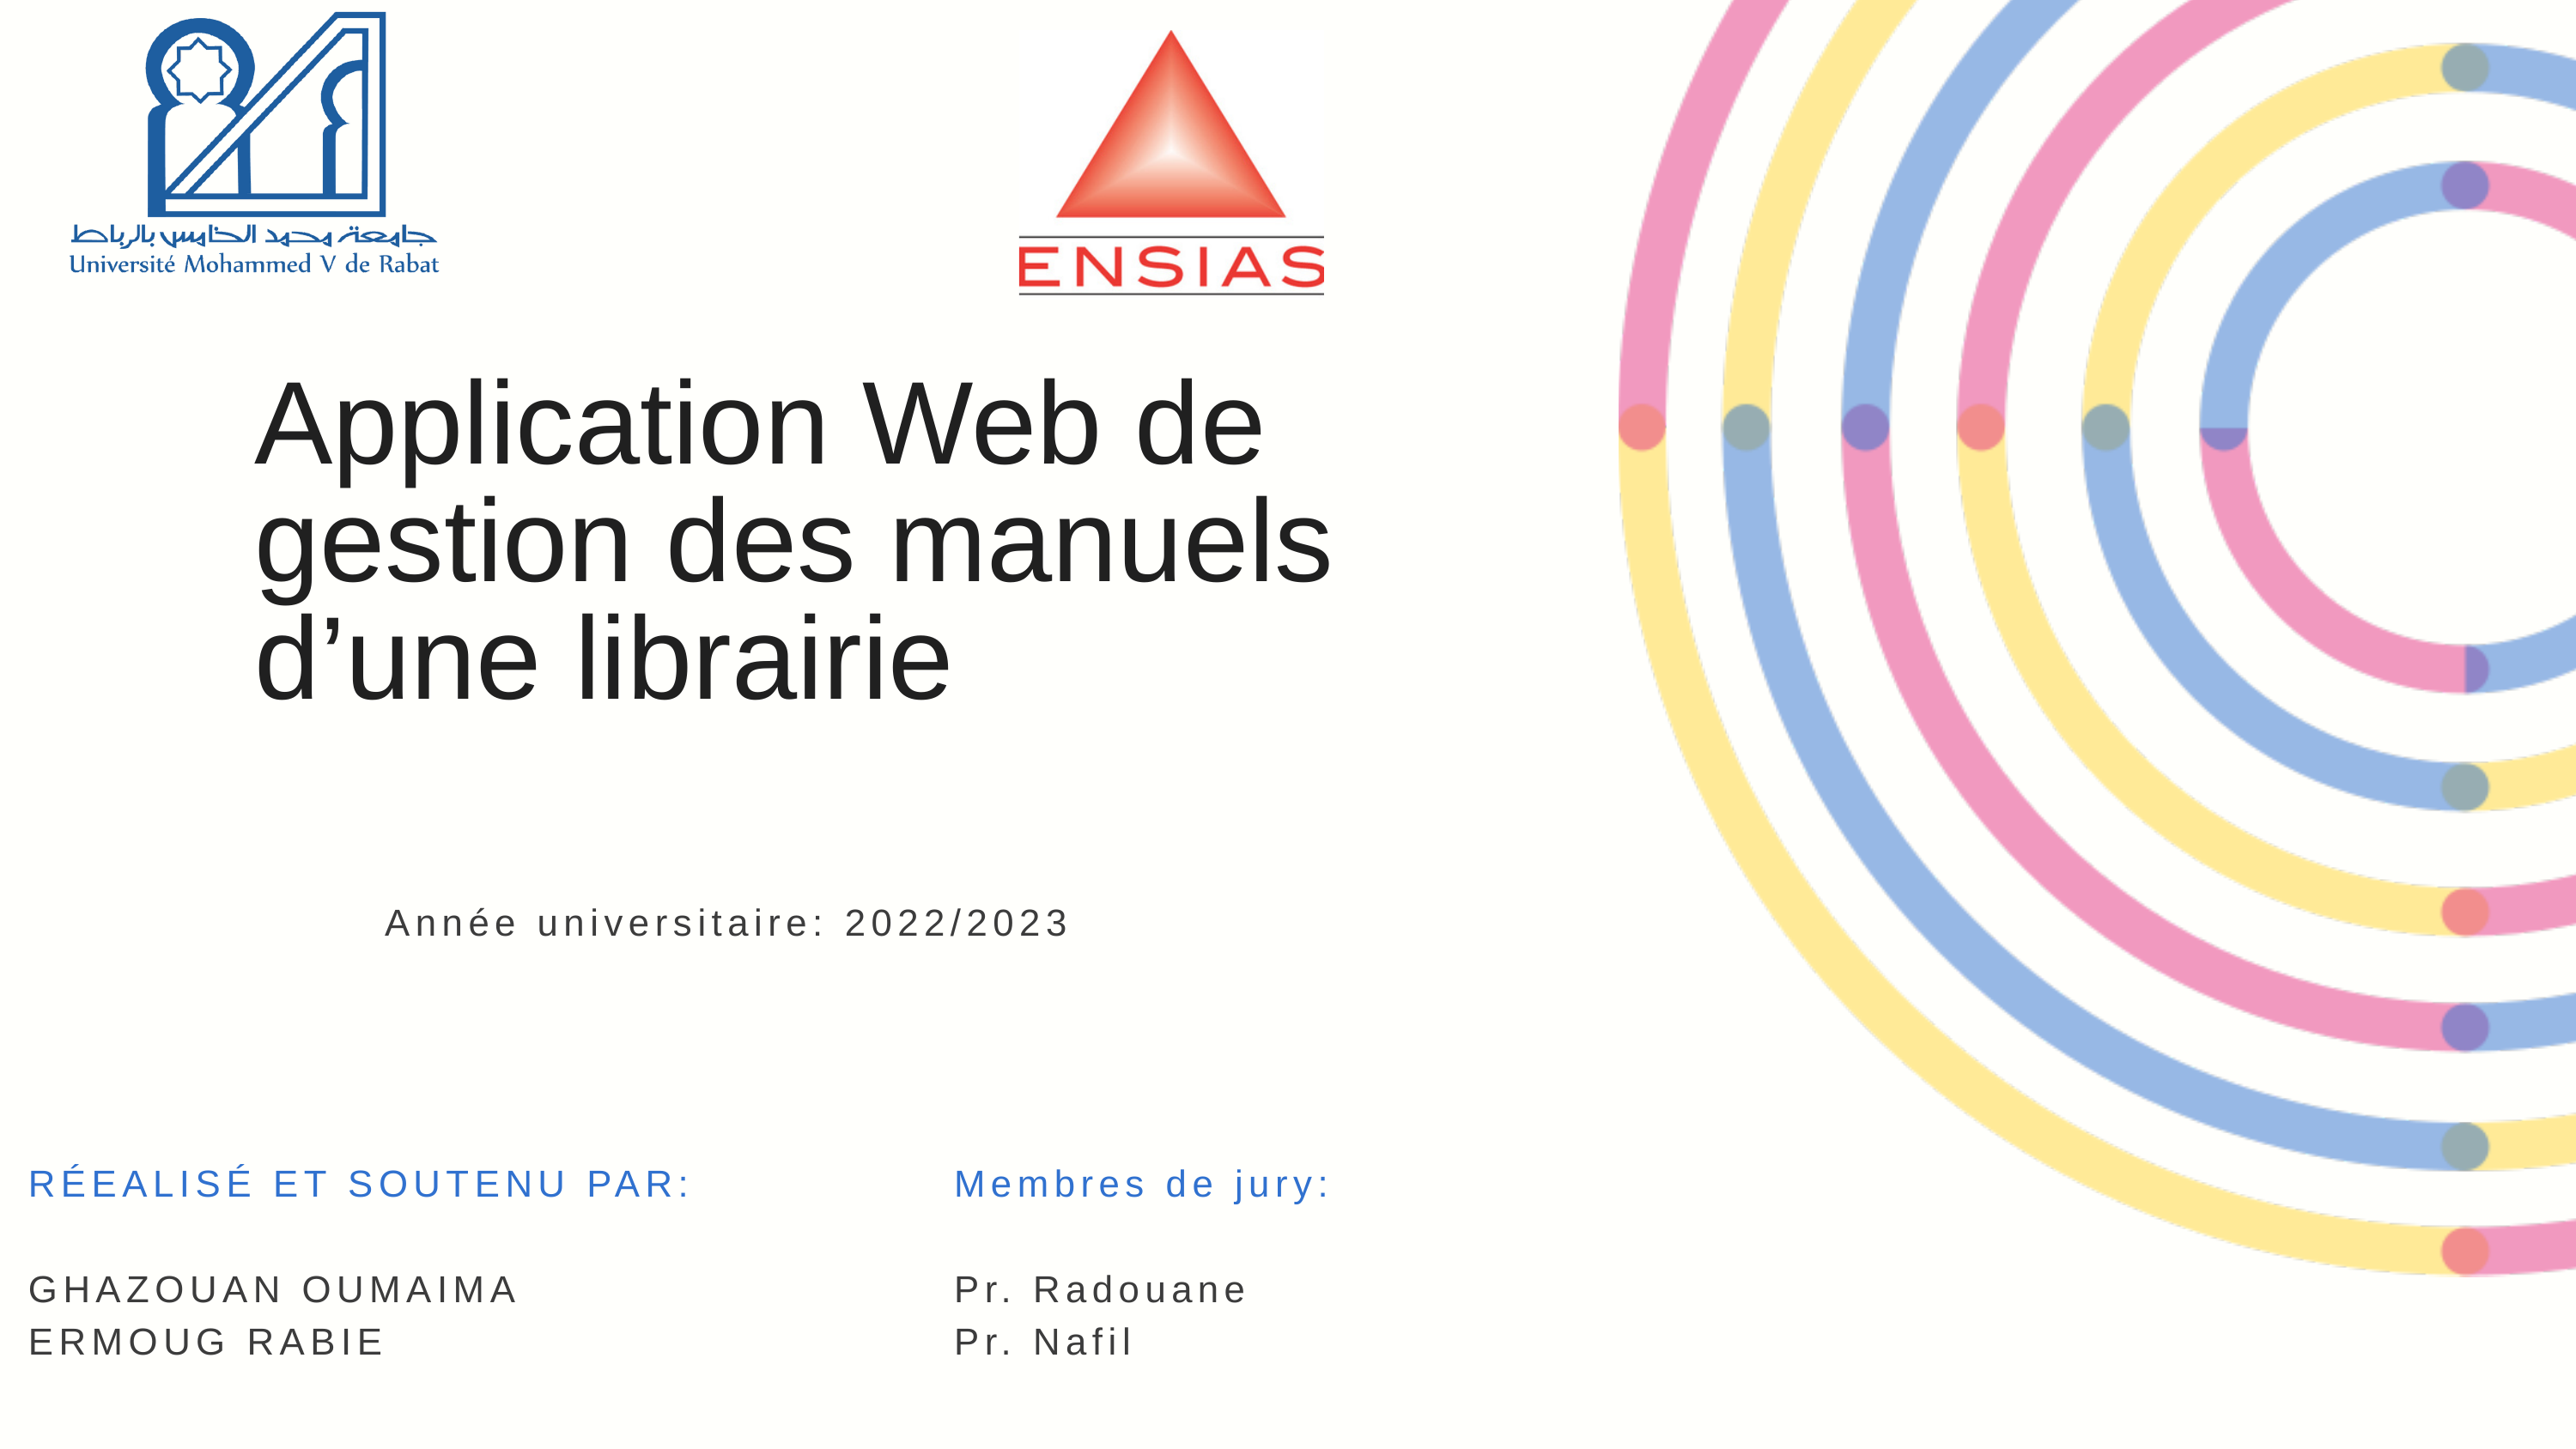

Application Web de gestion des manuels d’une librairie

Année universitaire: 2022/2023

RÉEALISÉ ET SOUTENU PAR:

GHAZOUAN OUMAIMA
ERMOUG RABIE

Membres de jury:

Pr. Radouane
Pr. Nafil